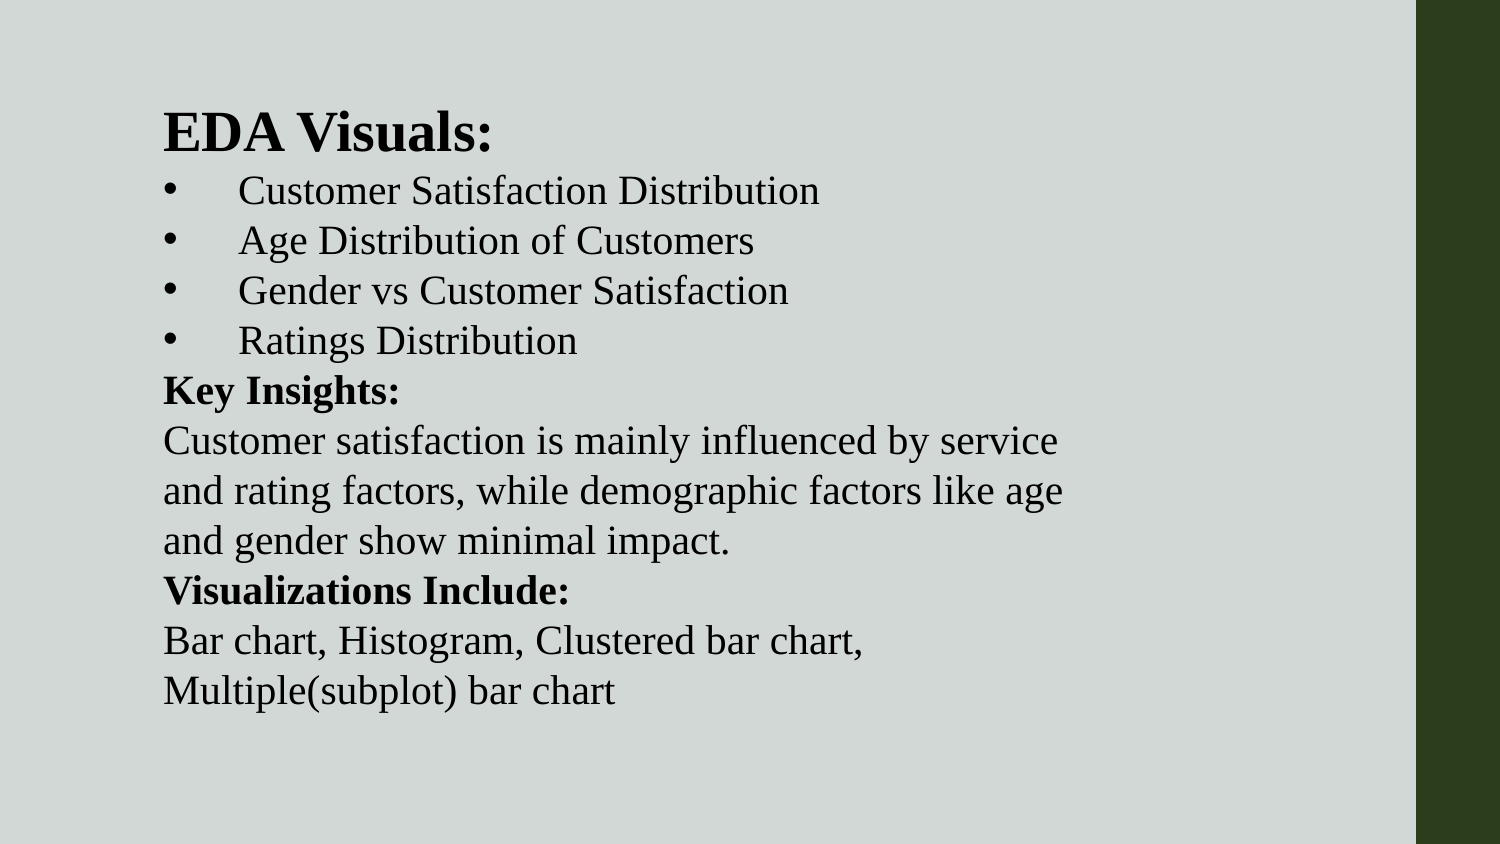

EDA Visuals:
Customer Satisfaction Distribution
Age Distribution of Customers
Gender vs Customer Satisfaction
Ratings Distribution
Key Insights:
Customer satisfaction is mainly influenced by service and rating factors, while demographic factors like age and gender show minimal impact.
Visualizations Include:
Bar chart, Histogram, Clustered bar chart, Multiple(subplot) bar chart